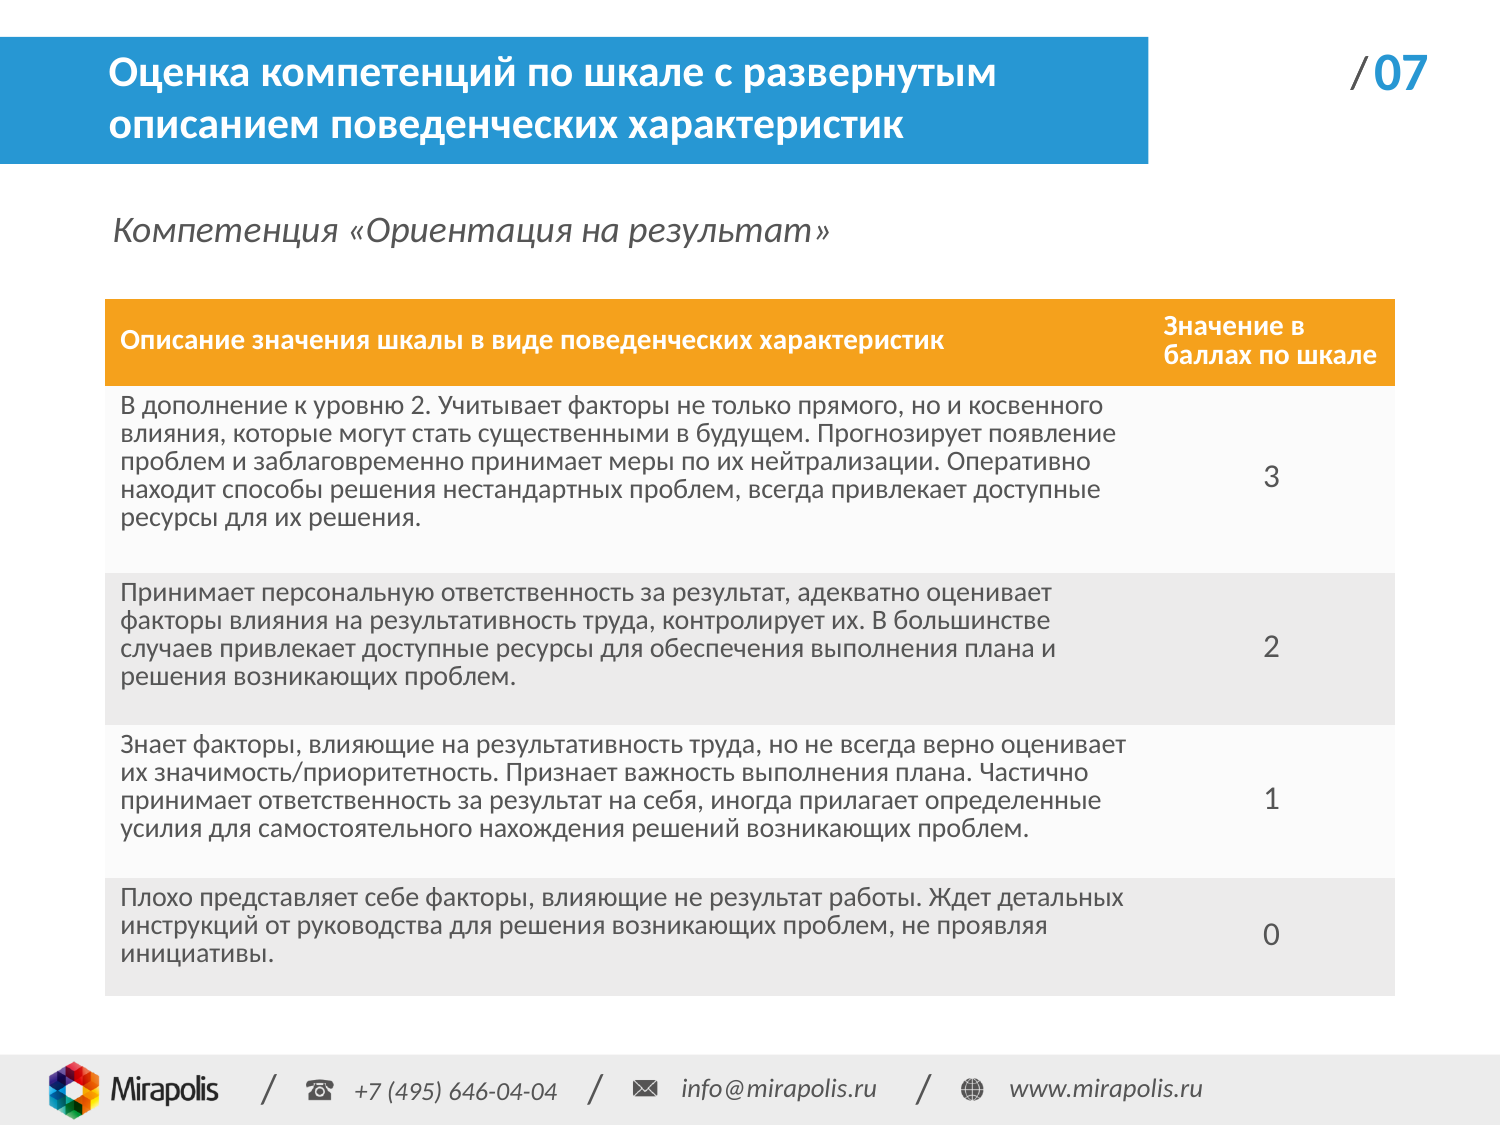

# Оценка компетенций по шкале с развернутым описанием поведенческих характеристик
/
07
Компетенция «Ориентация на результат»
| Описание значения шкалы в виде поведенческих характеристик | Значение в баллах по шкале |
| --- | --- |
| В дополнение к уровню 2. Учитывает факторы не только прямого, но и косвенного влияния, которые могут стать существенными в будущем. Прогнозирует появление проблем и заблаговременно принимает меры по их нейтрализации. Оперативно находит способы решения нестандартных проблем, всегда привлекает доступные ресурсы для их решения. | 3 |
| Принимает персональную ответственность за результат, адекватно оценивает факторы влияния на результативность труда, контролирует их. В большинстве случаев привлекает доступные ресурсы для обеспечения выполнения плана и решения возникающих проблем. | 2 |
| Знает факторы, влияющие на результативность труда, но не всегда верно оценивает их значимость/приоритетность. Признает важность выполнения плана. Частично принимает ответственность за результат на себя, иногда прилагает определенные усилия для самостоятельного нахождения решений возникающих проблем. | 1 |
| Плохо представляет себе факторы, влияющие не результат работы. Ждет детальных инструкций от руководства для решения возникающих проблем, не проявляя инициативы. | 0 |